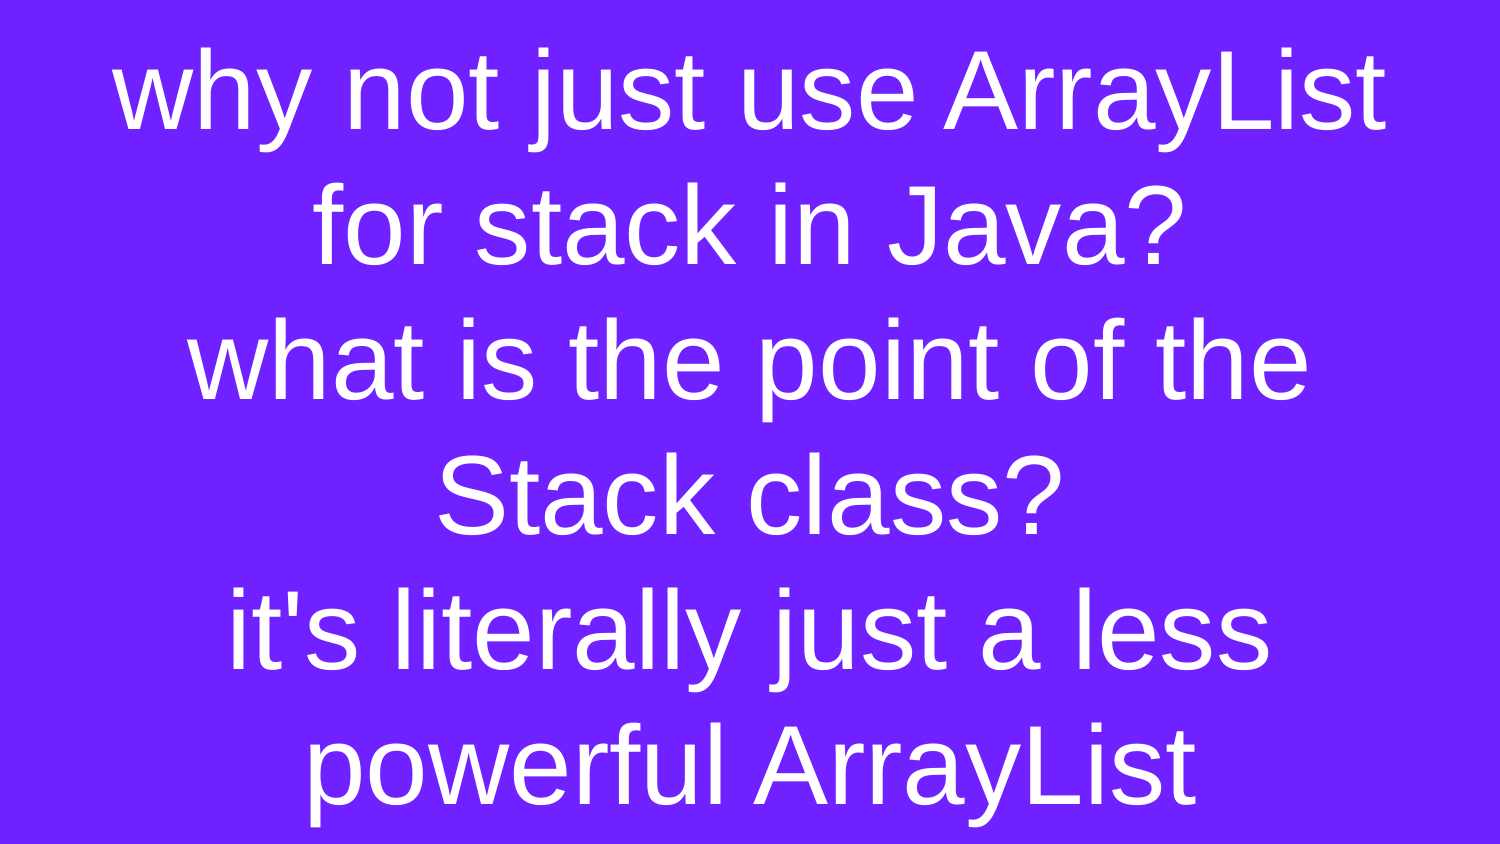

# why not just use ArrayList for stack in Java? what is the point of the Stack class? it's literally just a less powerful ArrayList